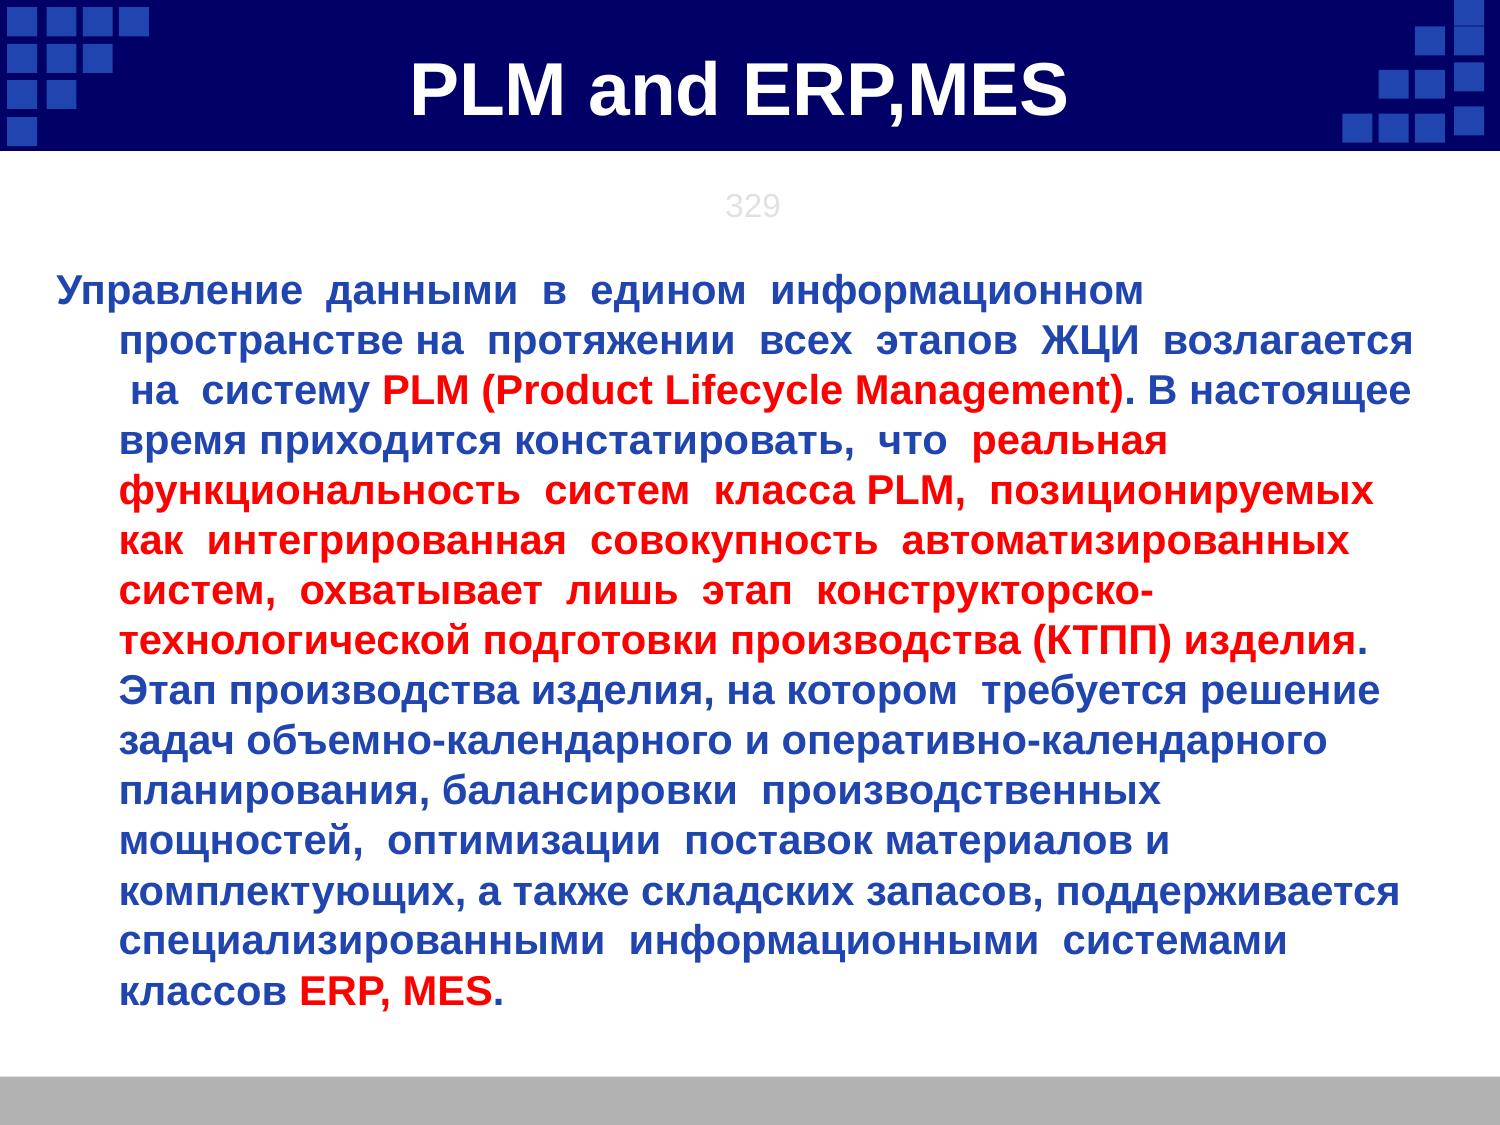

PLM and ERP,MES
329
Управление  данными  в  едином  информационном  пространстве на  протяжении  всех  этапов  ЖЦИ  возлагается  на  систему PLM (Product Lifecycle Management). В настоящее время приходится констатировать,  что  реальная  функциональность  систем  класса PLM,  позиционируемых  как  интегрированная  совокупность  автоматизированных  систем,  охватывает  лишь  этап  конструкторско-технологической подготовки производства (КТПП) изделия. Этап производства изделия, на котором  требуется решение  задач объемно-календарного и оперативно-календарного планирования, балансировки  производственных  мощностей,  оптимизации  поставок материалов и комплектующих, а также складских запасов, поддерживается  специализированными  информационными  системами  классов ERP, MES.